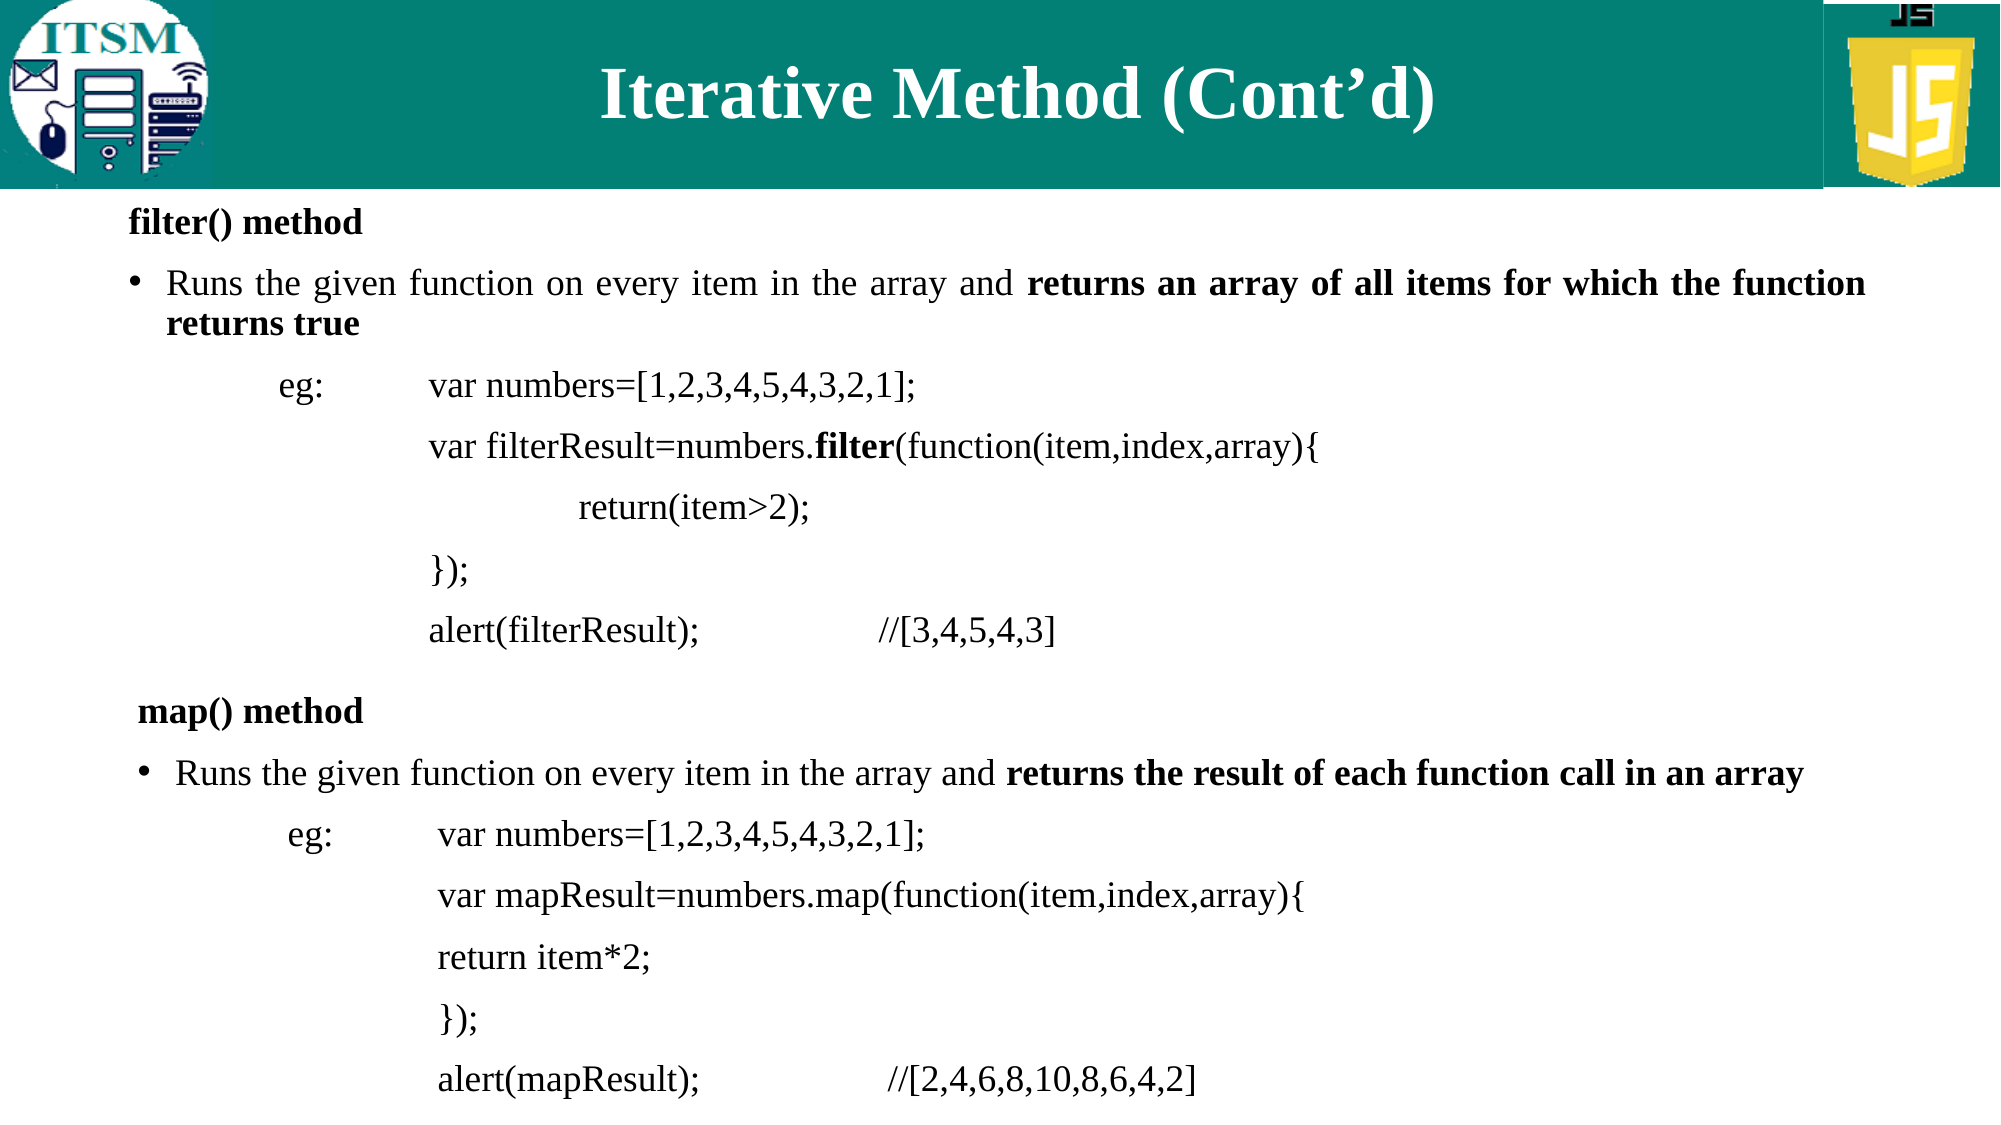

# Iterative Method (Cont’d)
filter() method
Runs the given function on every item in the array and returns an array of all items for which the function returns true
	eg: 	var numbers=[1,2,3,4,5,4,3,2,1];
		var filterResult=numbers.filter(function(item,index,array){
			return(item>2);
		});
		alert(filterResult); 		//[3,4,5,4,3]

map() method
Runs the given function on every item in the array and returns the result of each function call in an array
	eg:	var numbers=[1,2,3,4,5,4,3,2,1];
		var mapResult=numbers.map(function(item,index,array){
		return item*2;
		});
		alert(mapResult); 		//[2,4,6,8,10,8,6,4,2]